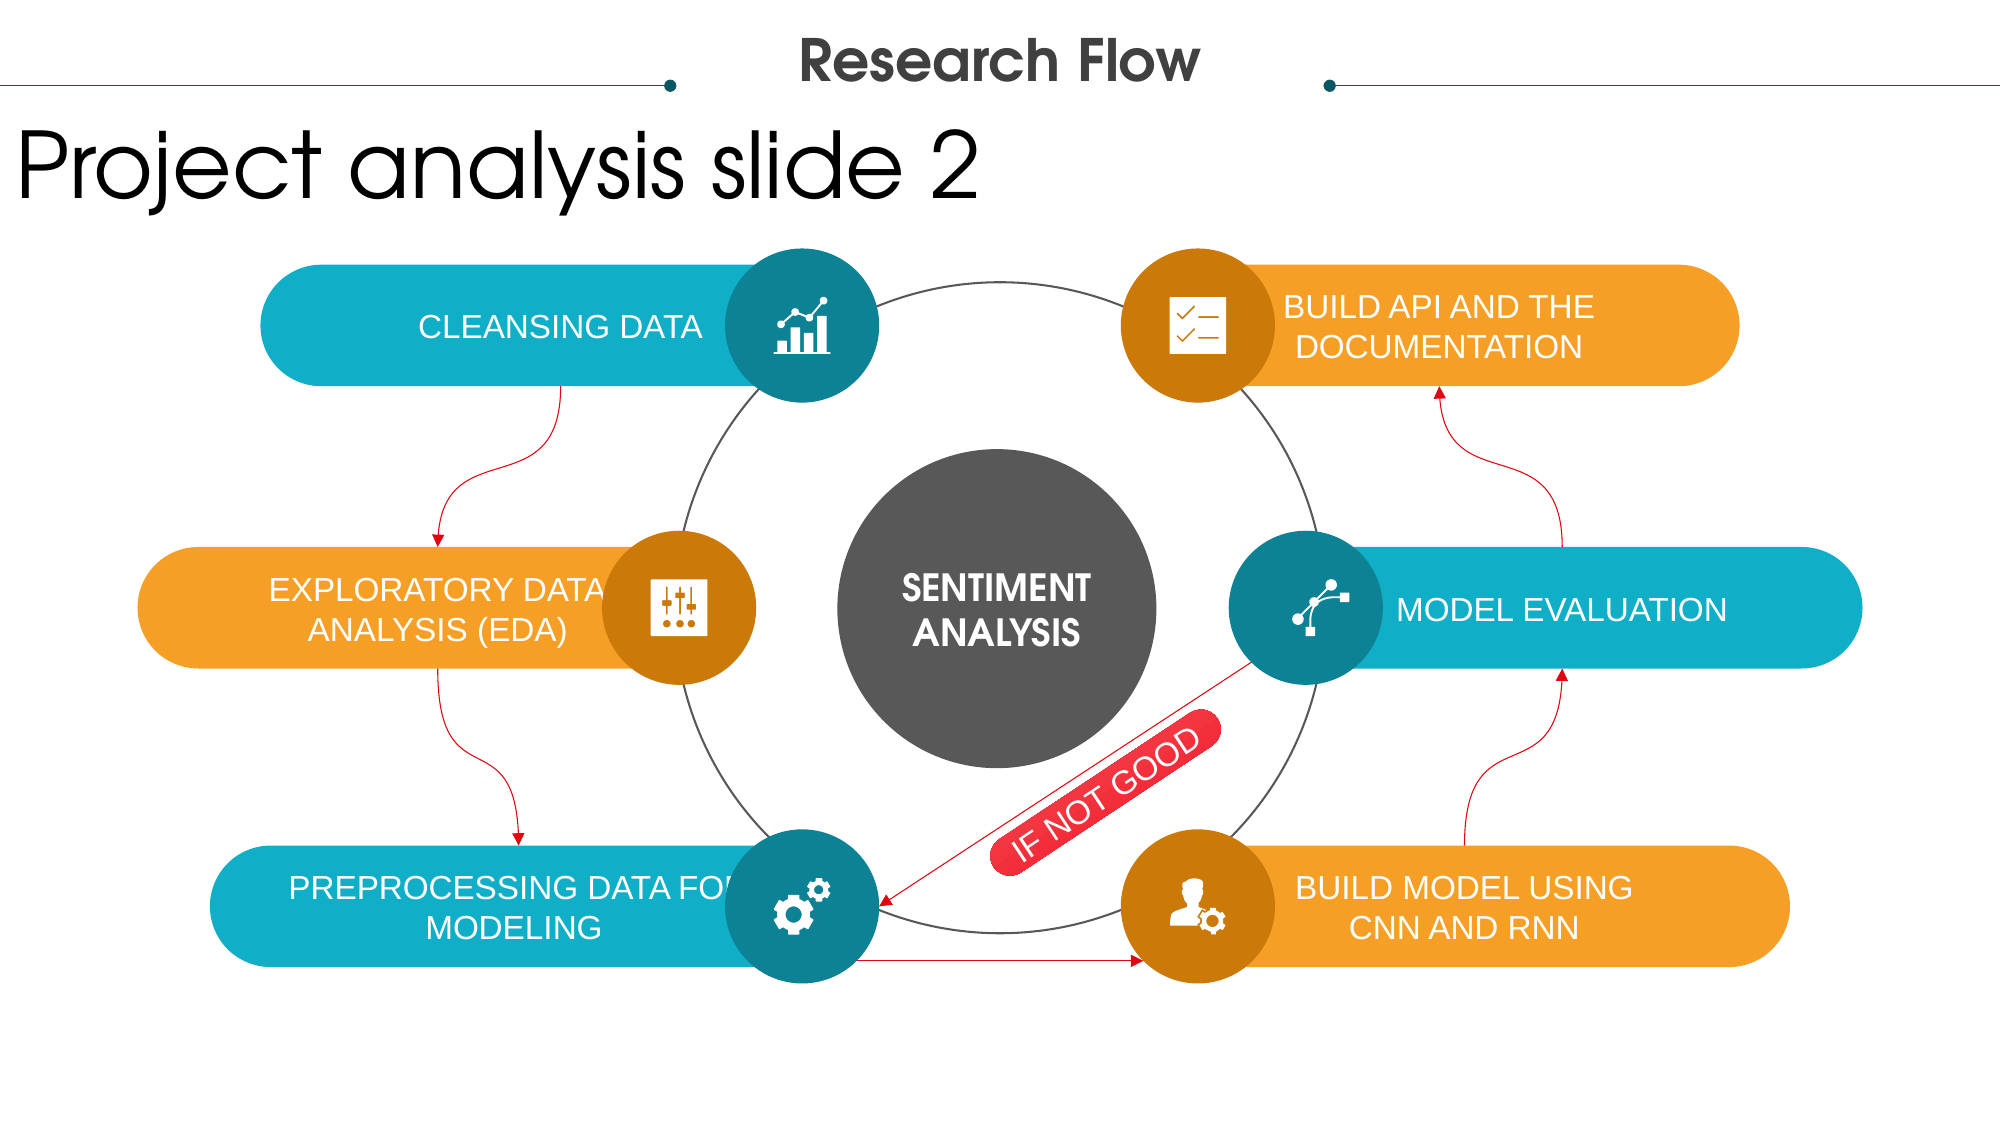

Research Flow
Project analysis slide 2

CLEANSING DATA
BUILD API AND THE DOCUMENTATION

SENTIMENT
ANALYSIS

EXPLORATORY DATA
ANALYSIS (EDA)
MODEL EVALUATION

IF NOT GOOD

PREPROCESSING DATA FOR MODELING
BUILD MODEL USING
CNN AND RNN